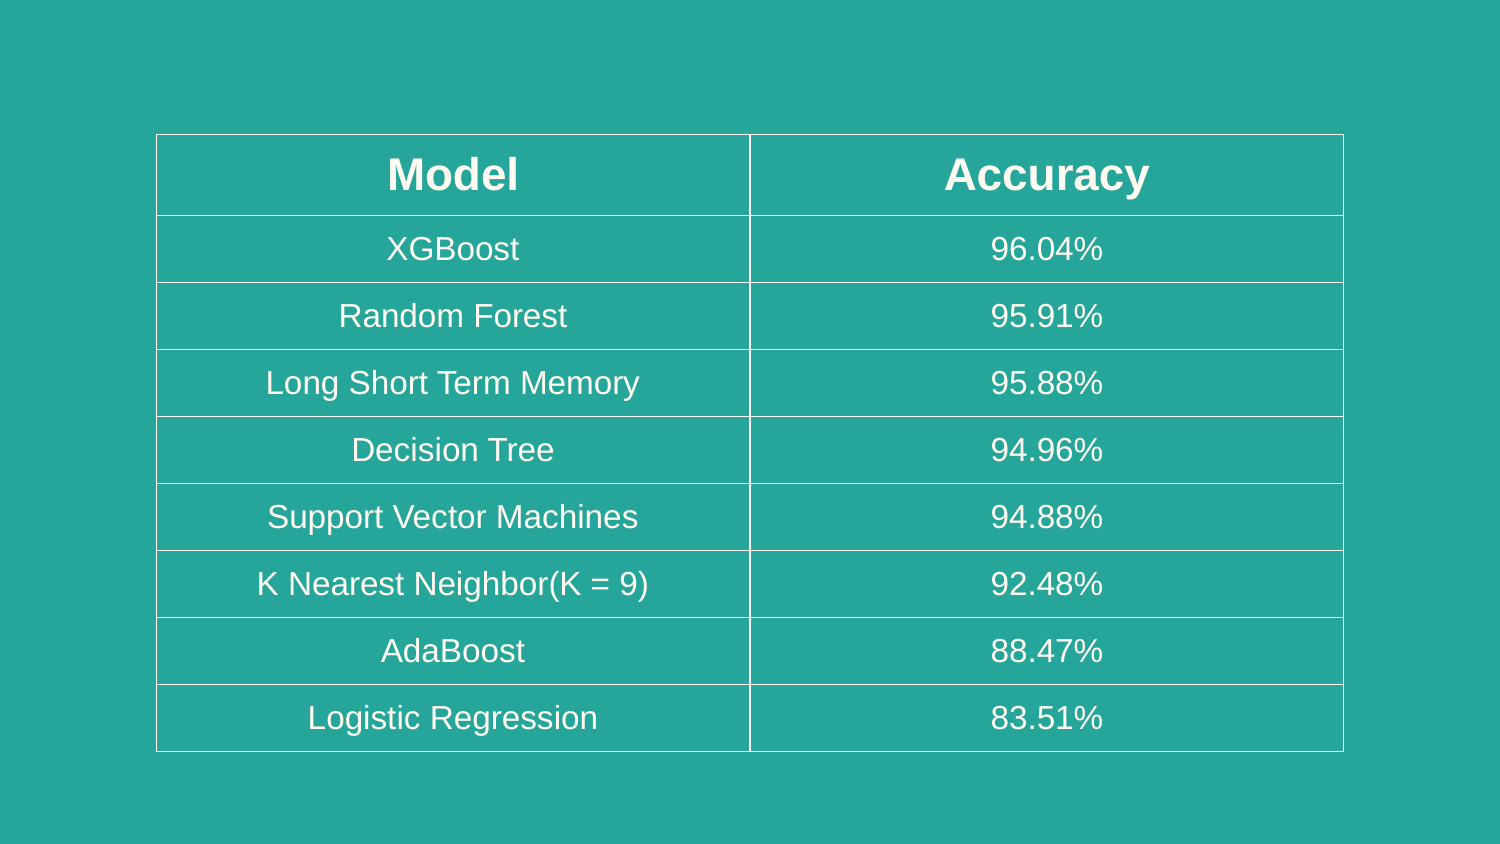

| Model | Accuracy |
| --- | --- |
| XGBoost | 96.04% |
| Random Forest | 95.91% |
| Long Short Term Memory | 95.88% |
| Decision Tree | 94.96% |
| Support Vector Machines | 94.88% |
| K Nearest Neighbor(K = 9) | 92.48% |
| AdaBoost | 88.47% |
| Logistic Regression | 83.51% |